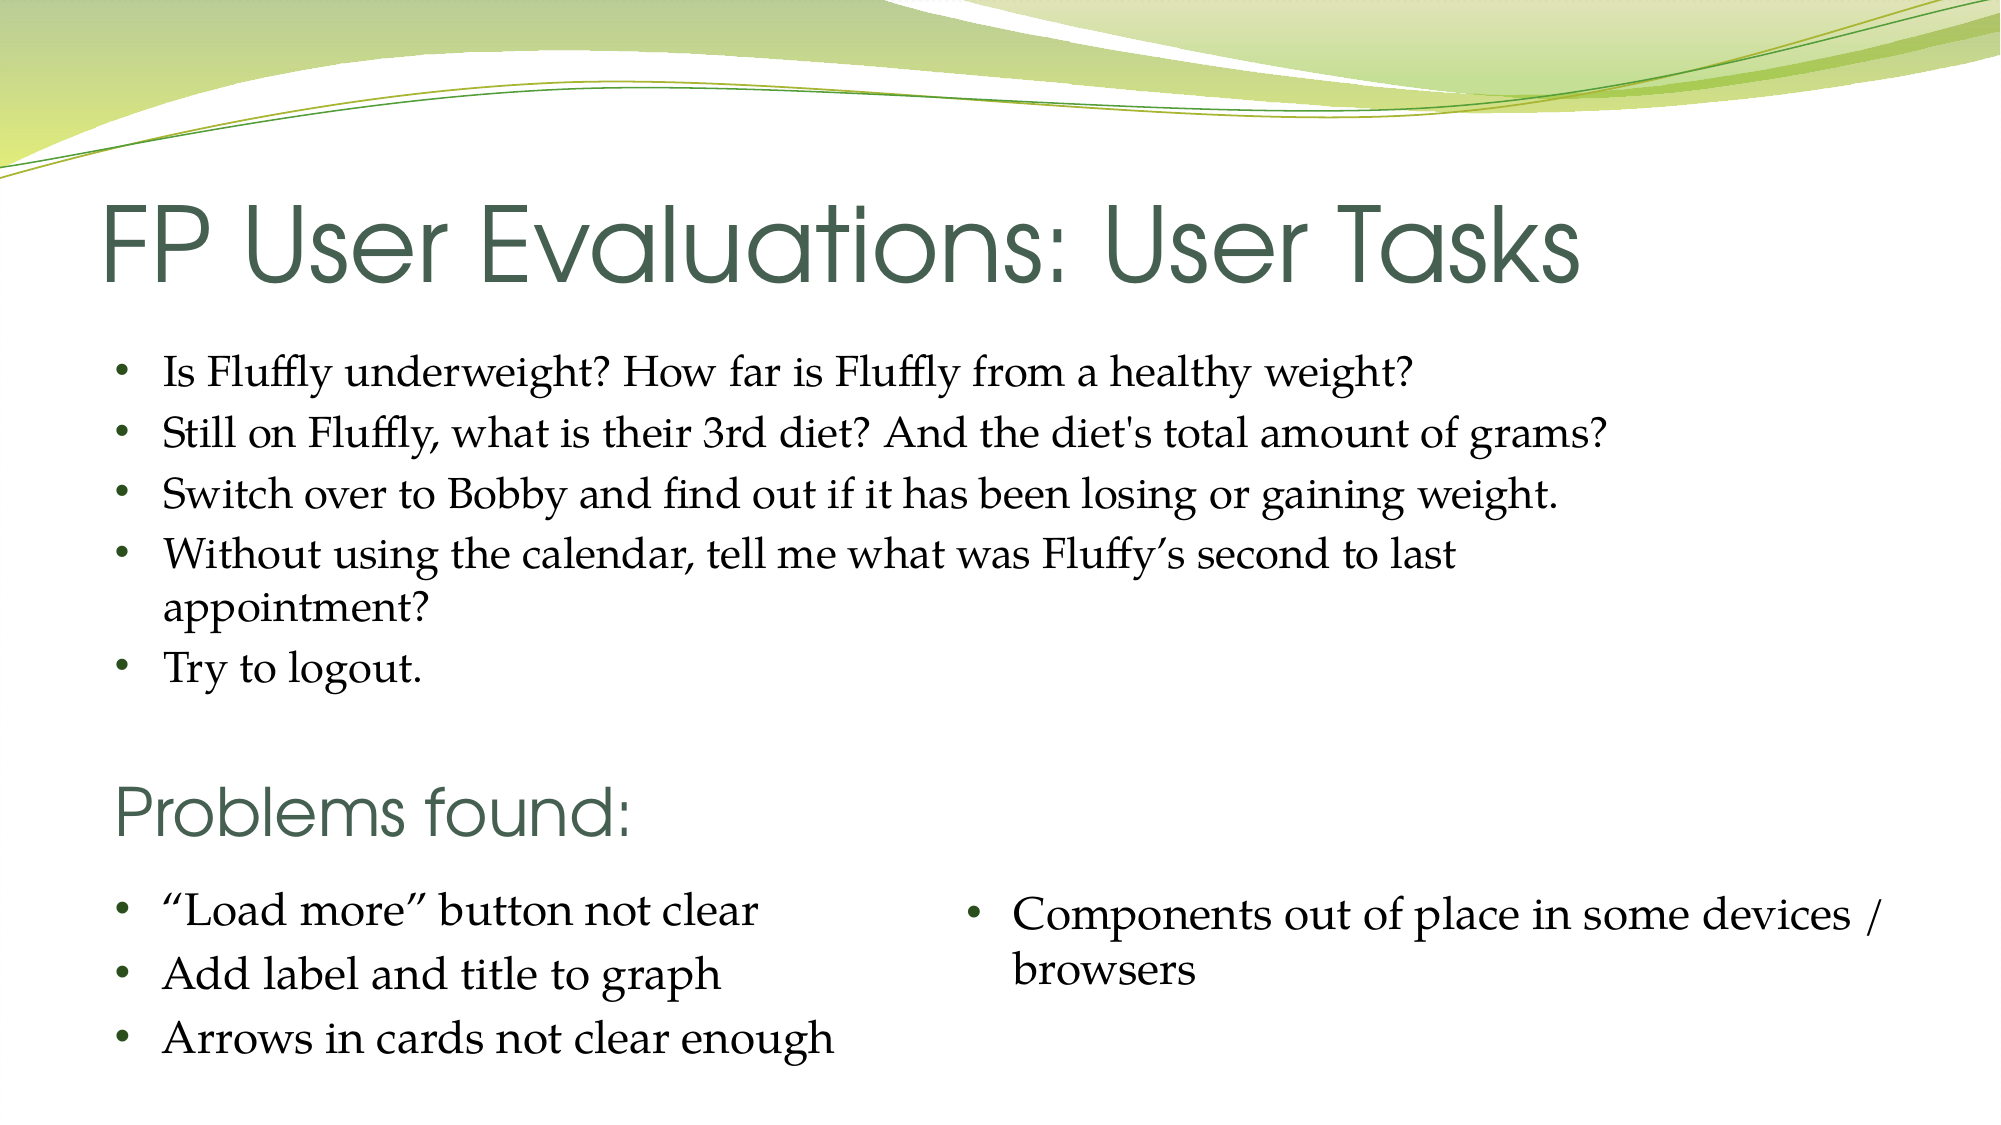

# FP User Evaluations: User Tasks
Is Fluffly underweight? How far is Fluffly from a healthy weight?
Still on Fluffly, what is their 3rd diet? And the diet's total amount of grams?
Switch over to Bobby and find out if it has been losing or gaining weight.
Without using the calendar, tell me what was Fluffy’s second to last appointment?
Try to logout.
Problems found:
“Load more” button not clear
Add label and title to graph
Arrows in cards not clear enough

Components out of place in some devices / browsers